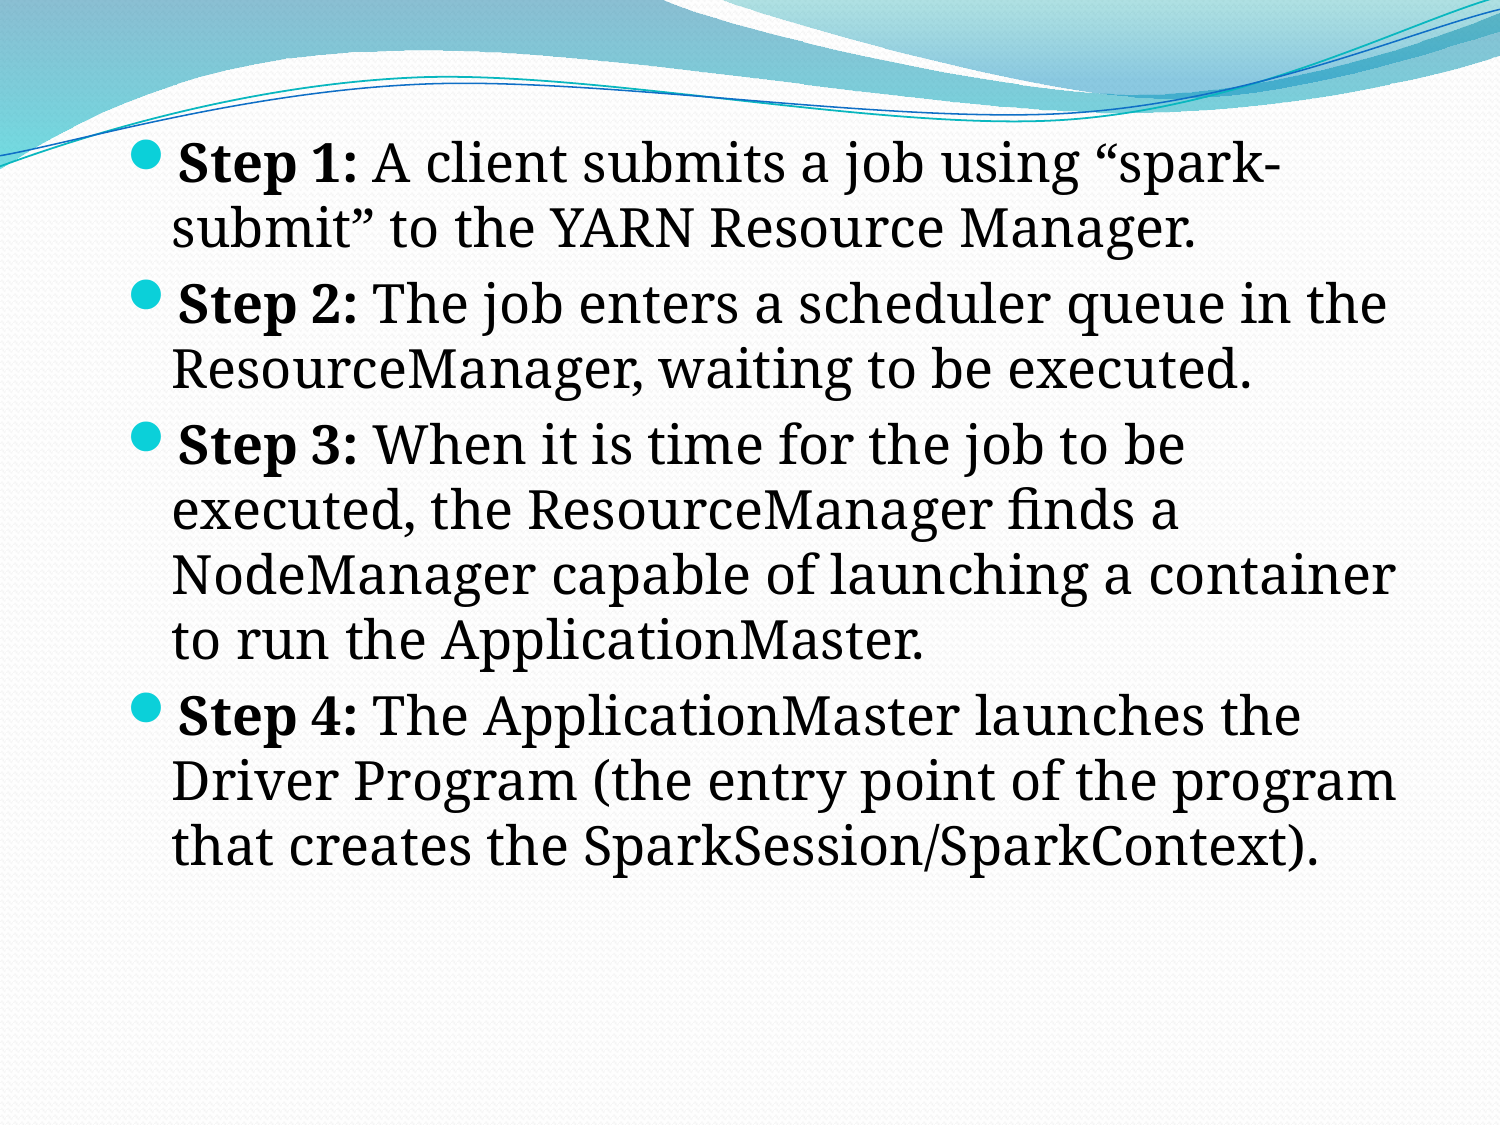

Step 1: A client submits a job using “spark-submit” to the YARN Resource Manager.
Step 2: The job enters a scheduler queue in the ResourceManager, waiting to be executed.
Step 3: When it is time for the job to be executed, the ResourceManager finds a NodeManager capable of launching a container to run the ApplicationMaster.
Step 4: The ApplicationMaster launches the Driver Program (the entry point of the program that creates the SparkSession/SparkContext).